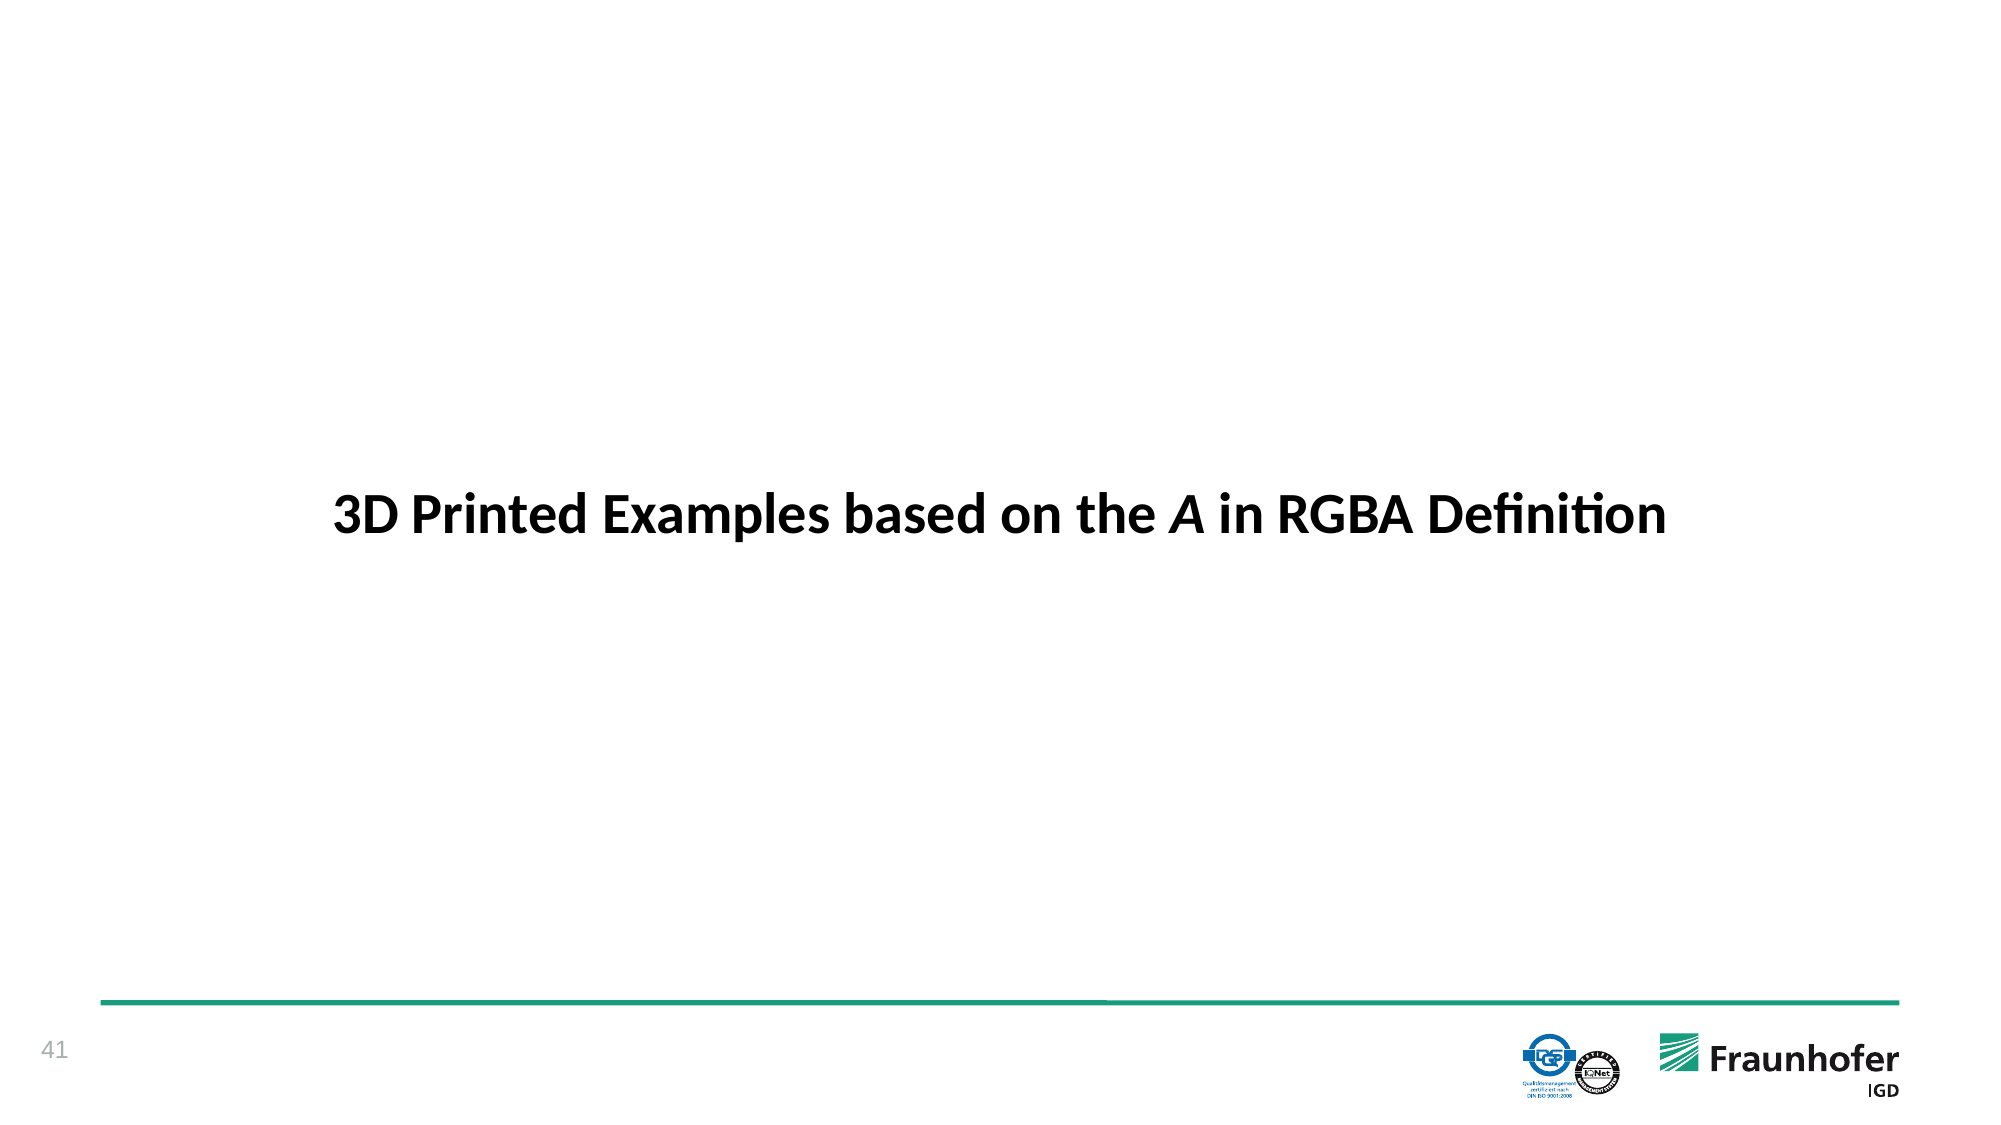

3D Printed Examples based on the A in RGBA Definition
41